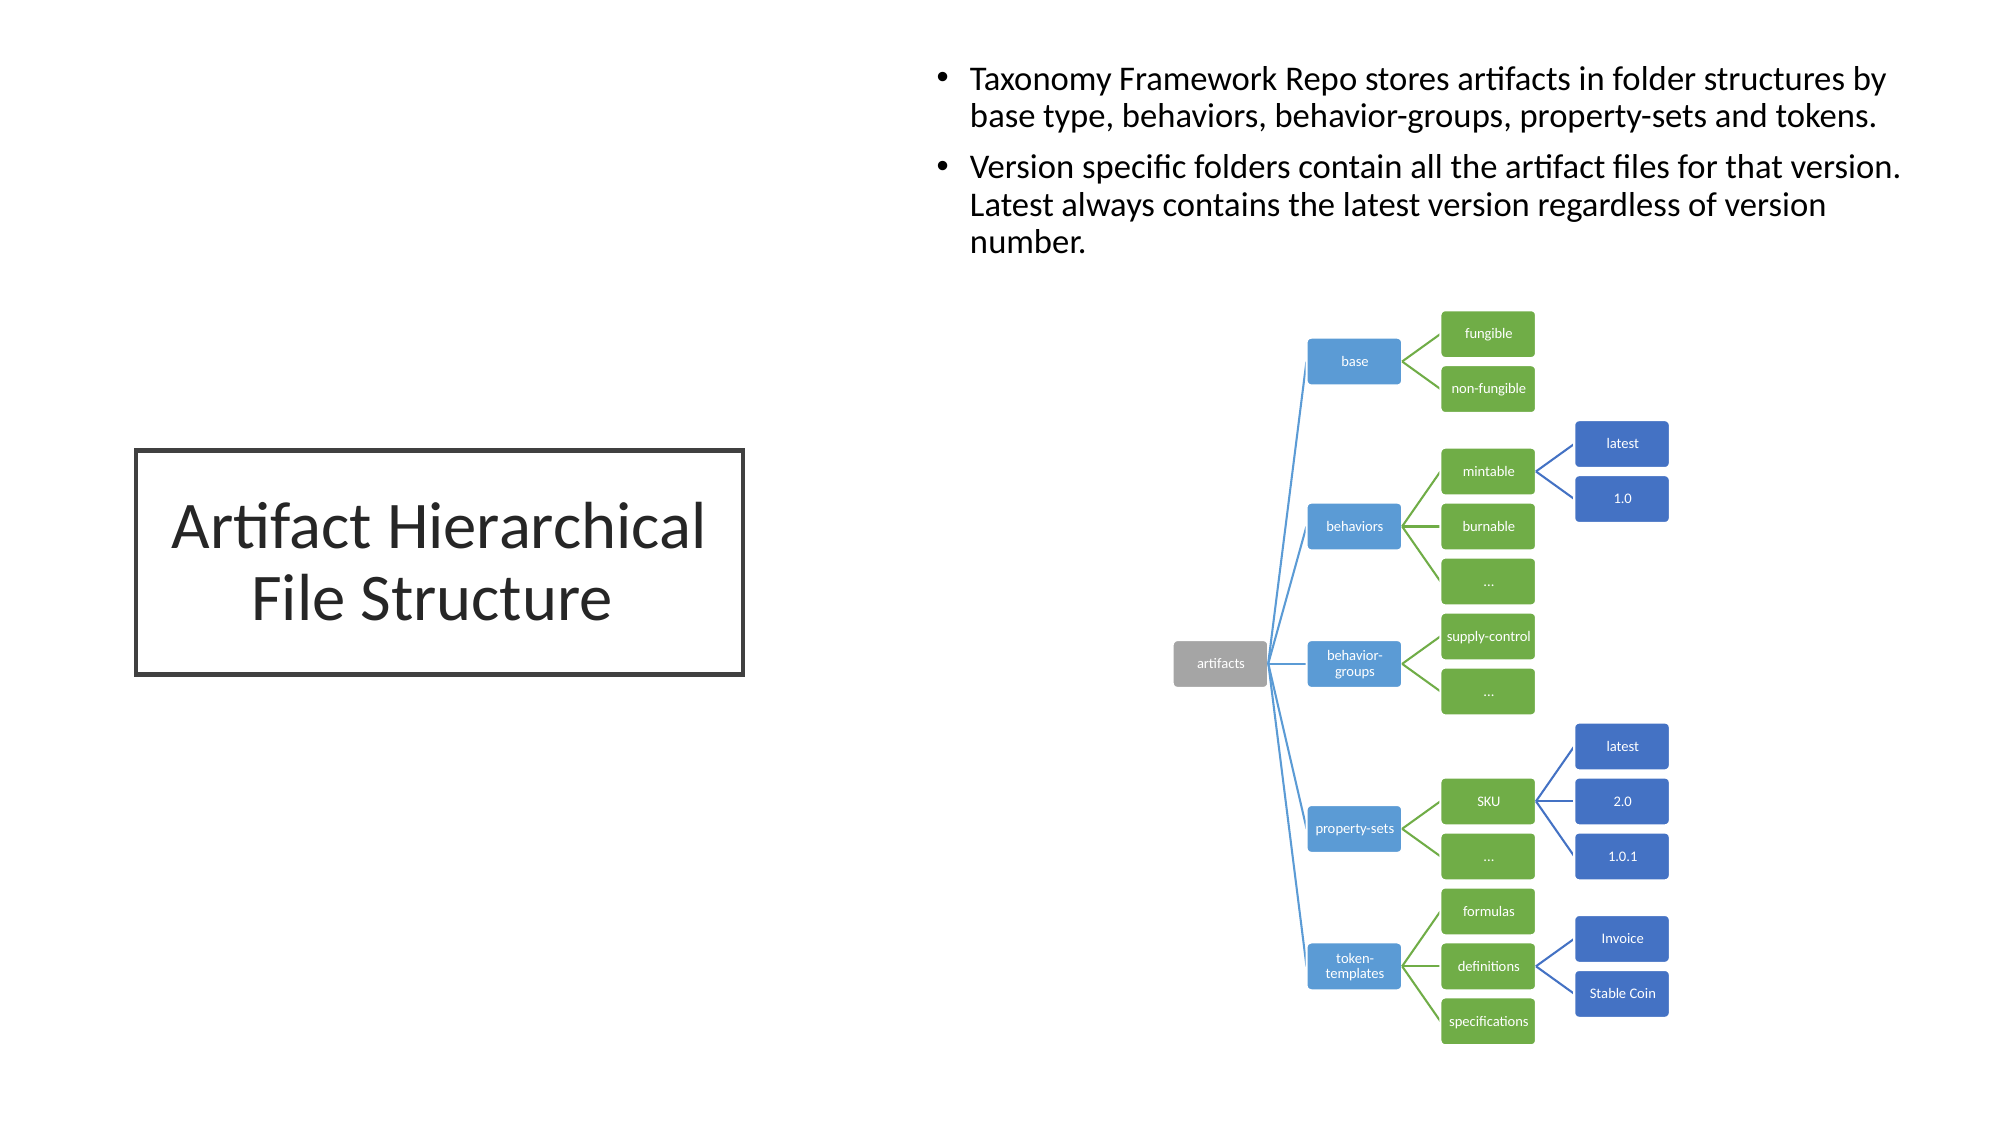

Taxonomy Framework Repo stores artifacts in folder structures by base type, behaviors, behavior-groups, property-sets and tokens.
Version specific folders contain all the artifact files for that version.  Latest always contains the latest version regardless of version number.
artifacts

base

fungible

non-fungible

behaviors

mintable

latest

1.0

burnable

...

behavior-groups

supply-control

...

property-sets

SKU

latest

2.0

1.0.1

...

token-templates

formulas

definitions

Invoice

Stable Coin

specifications
# Artifact Hierarchical File Structure
©2019 Token Taxonomy Initiative Inc. (“TTI”).  All Rights Reserved.